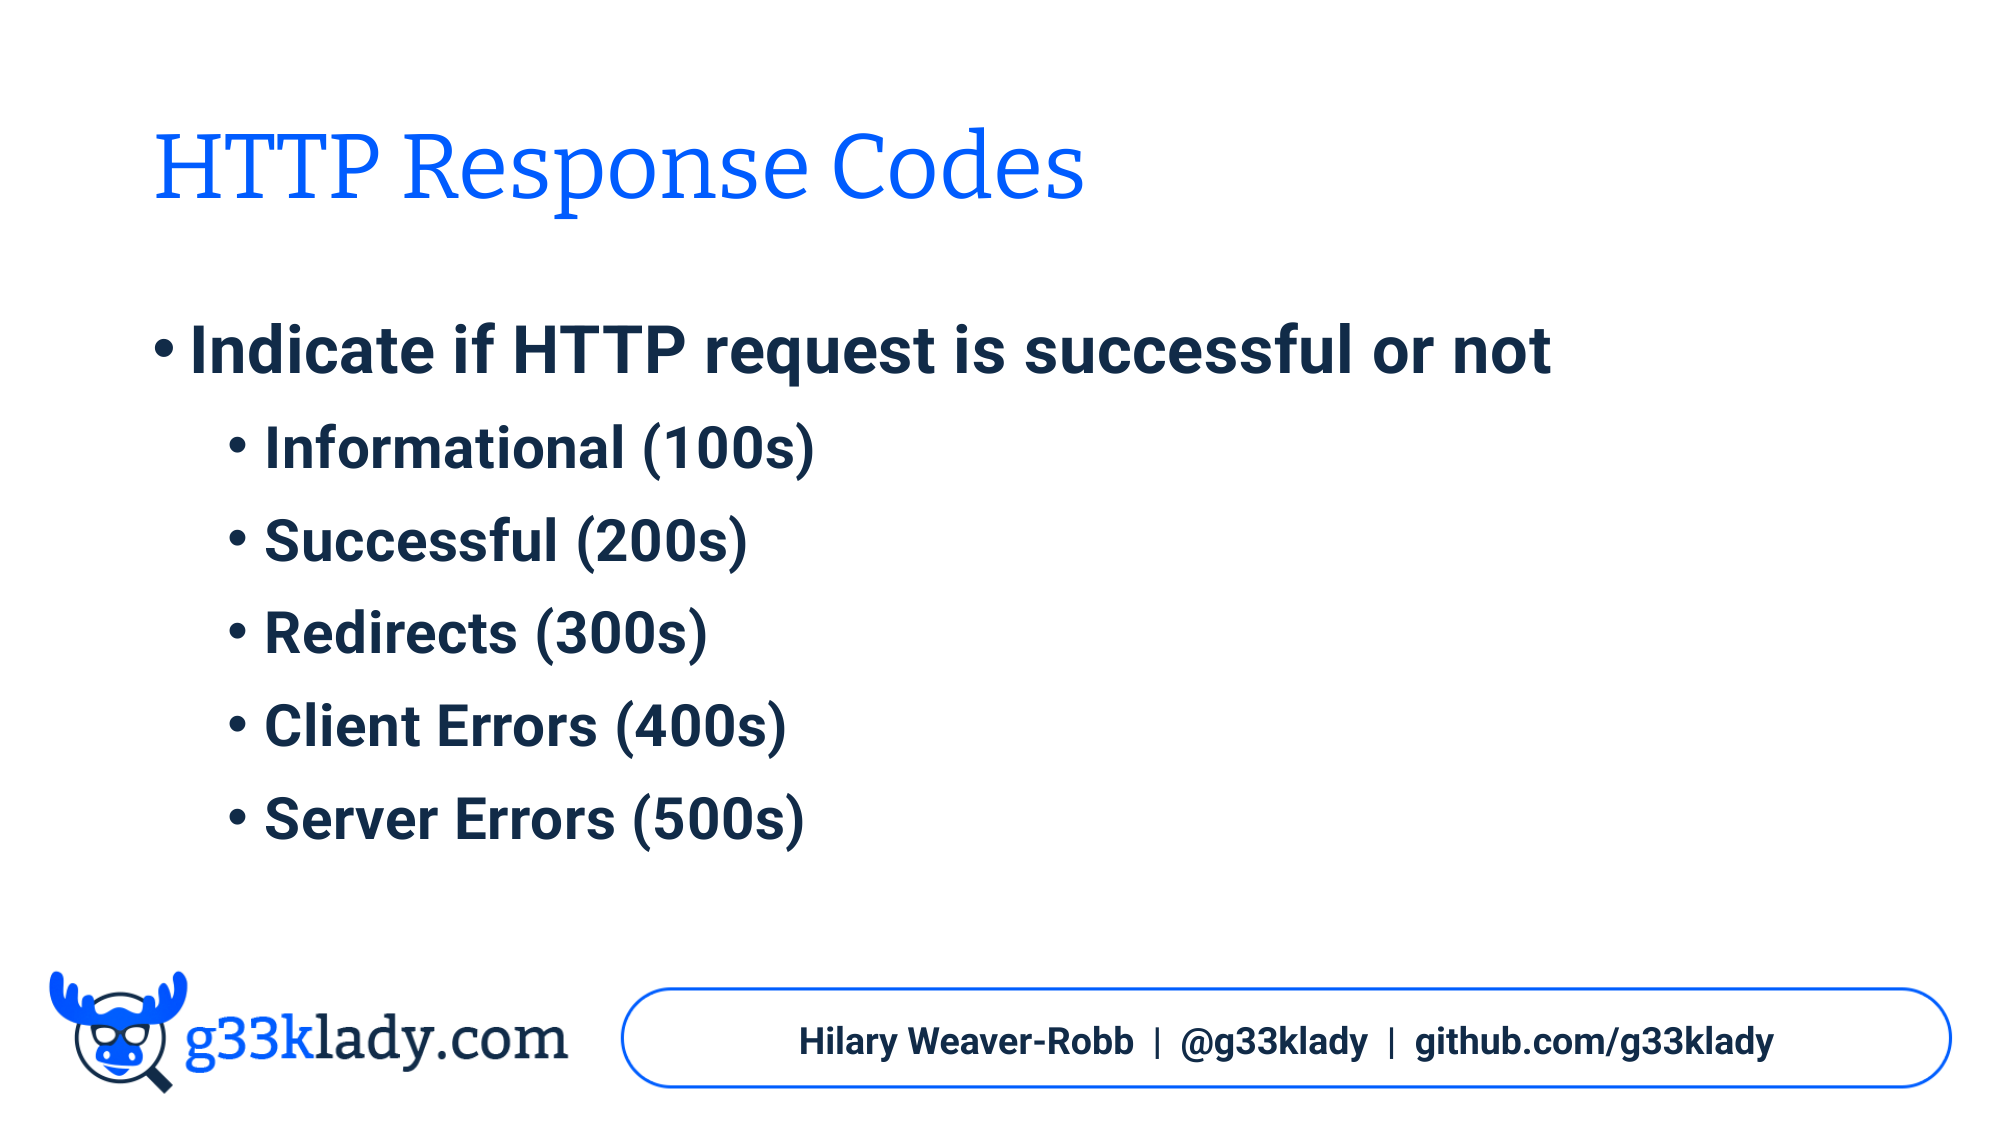

# HTTP Response Codes
Indicate if HTTP request is successful or not
Informational (100s)
Successful (200s)
Redirects (300s)
Client Errors (400s)
Server Errors (500s)
Hilary Weaver-Robb  |  @g33klady  |  github.com/g33klady